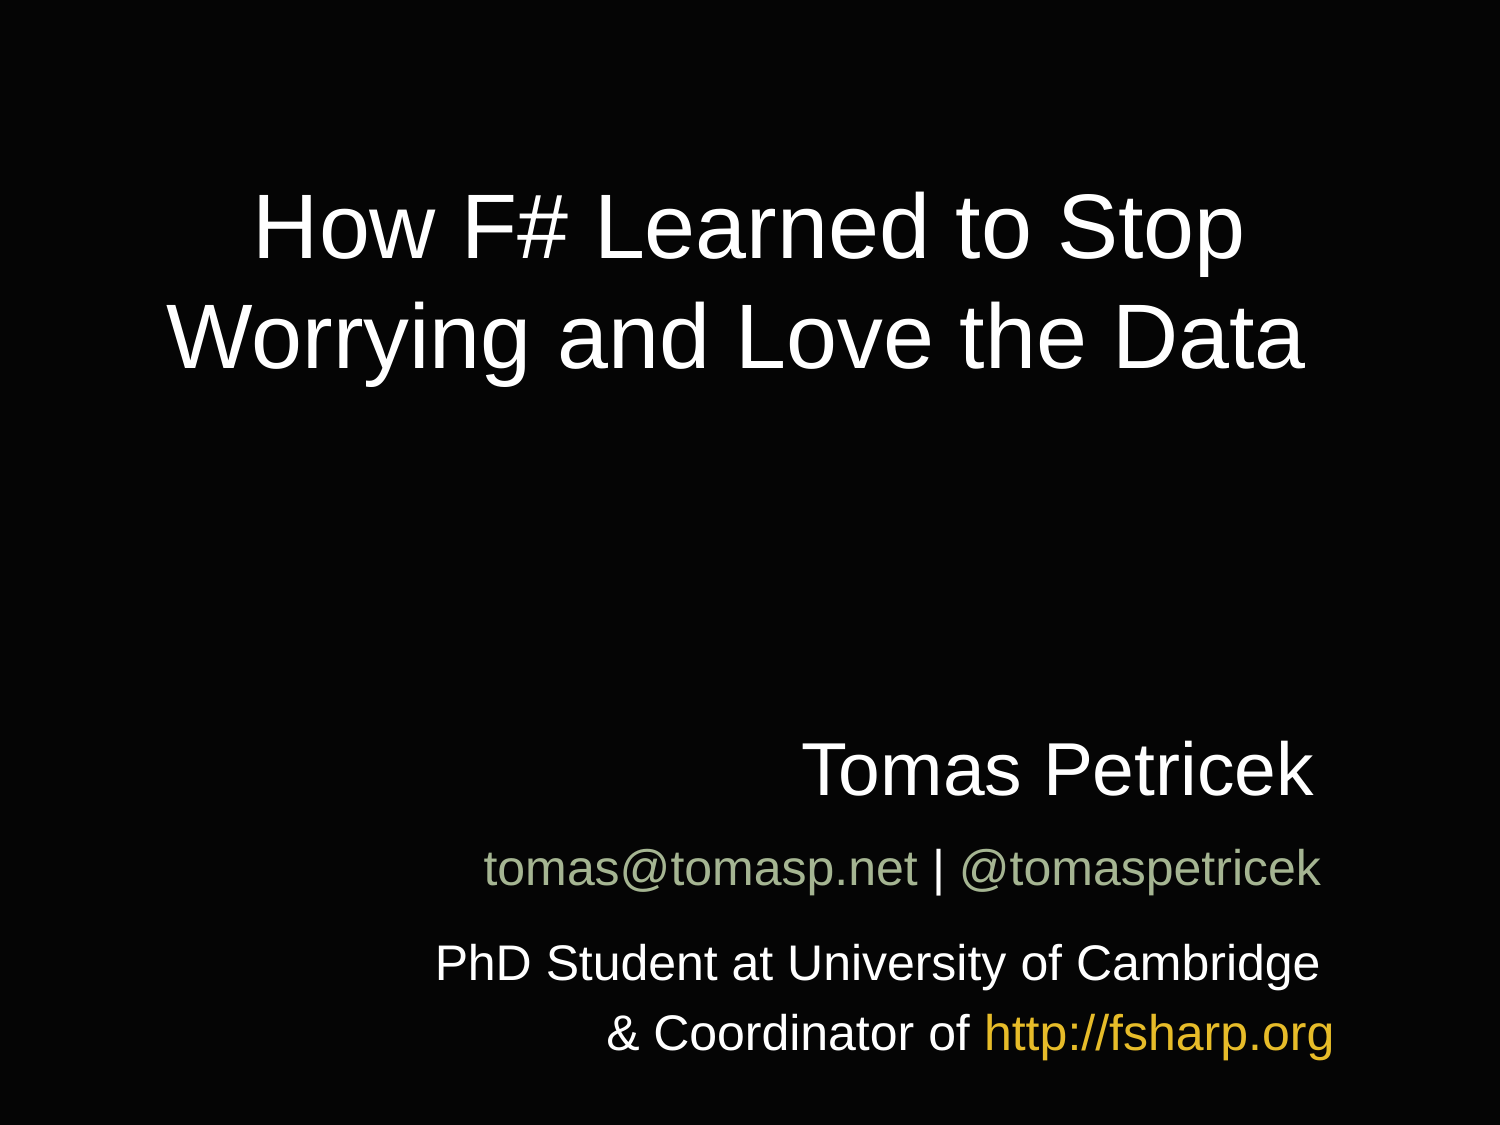

# How F# Learned to Stop Worrying and Love the Data
Tomas Petricek
tomas@tomasp.net | @tomaspetricek
PhD Student at University of Cambridge
& Coordinator of http://fsharp.org